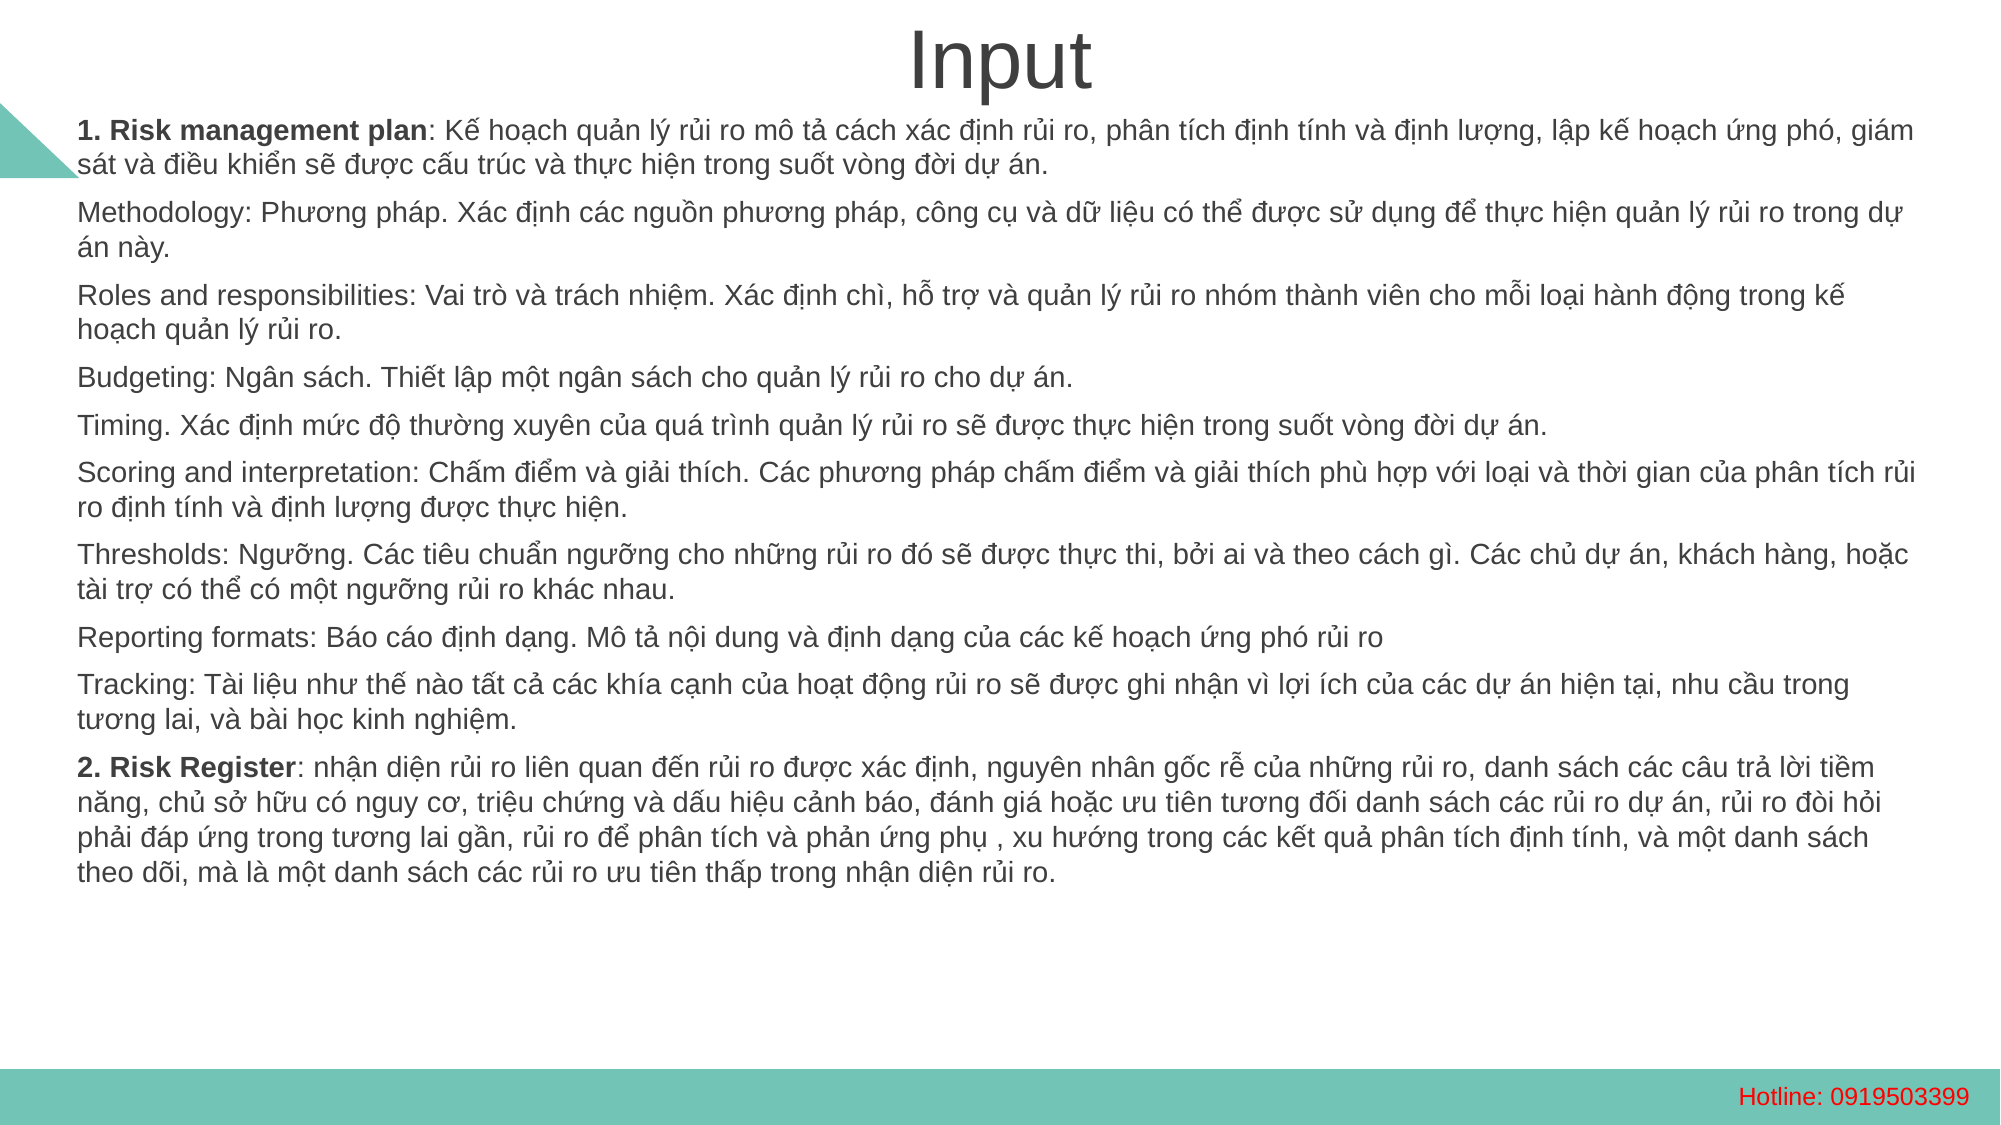

Input
1. Risk management plan: Kế hoạch quản lý rủi ro mô tả cách xác định rủi ro, phân tích định tính và định lượng, lập kế hoạch ứng phó, giám sát và điều khiển sẽ được cấu trúc và thực hiện trong suốt vòng đời dự án.
Methodology: Phương pháp. Xác định các nguồn phương pháp, công cụ và dữ liệu có thể được sử dụng để thực hiện quản lý rủi ro trong dự án này.
Roles and responsibilities: Vai trò và trách nhiệm. Xác định chì, hỗ trợ và quản lý rủi ro nhóm thành viên cho mỗi loại hành động trong kế hoạch quản lý rủi ro.
Budgeting: Ngân sách. Thiết lập một ngân sách cho quản lý rủi ro cho dự án.
Timing. Xác định mức độ thường xuyên của quá trình quản lý rủi ro sẽ được thực hiện trong suốt vòng đời dự án.
Scoring and interpretation: Chấm điểm và giải thích. Các phương pháp chấm điểm và giải thích phù hợp với loại và thời gian của phân tích rủi ro định tính và định lượng được thực hiện.
Thresholds: Ngưỡng. Các tiêu chuẩn ngưỡng cho những rủi ro đó sẽ được thực thi, bởi ai và theo cách gì. Các chủ dự án, khách hàng, hoặc tài trợ có thể có một ngưỡng rủi ro khác nhau.
Reporting formats: Báo cáo định dạng. Mô tả nội dung và định dạng của các kế hoạch ứng phó rủi ro
Tracking: Tài liệu như thế nào tất cả các khía cạnh của hoạt động rủi ro sẽ được ghi nhận vì lợi ích của các dự án hiện tại, nhu cầu trong tương lai, và bài học kinh nghiệm.
2. Risk Register: nhận diện rủi ro liên quan đến rủi ro được xác định, nguyên nhân gốc rễ của những rủi ro, danh sách các câu trả lời tiềm năng, chủ sở hữu có nguy cơ, triệu chứng và dấu hiệu cảnh báo, đánh giá hoặc ưu tiên tương đối danh sách các rủi ro dự án, rủi ro đòi hỏi phải đáp ứng trong tương lai gần, rủi ro để phân tích và phản ứng phụ , xu hướng trong các kết quả phân tích định tính, và một danh sách theo dõi, mà là một danh sách các rủi ro ưu tiên thấp trong nhận diện rủi ro.
Hotline: 0919503399